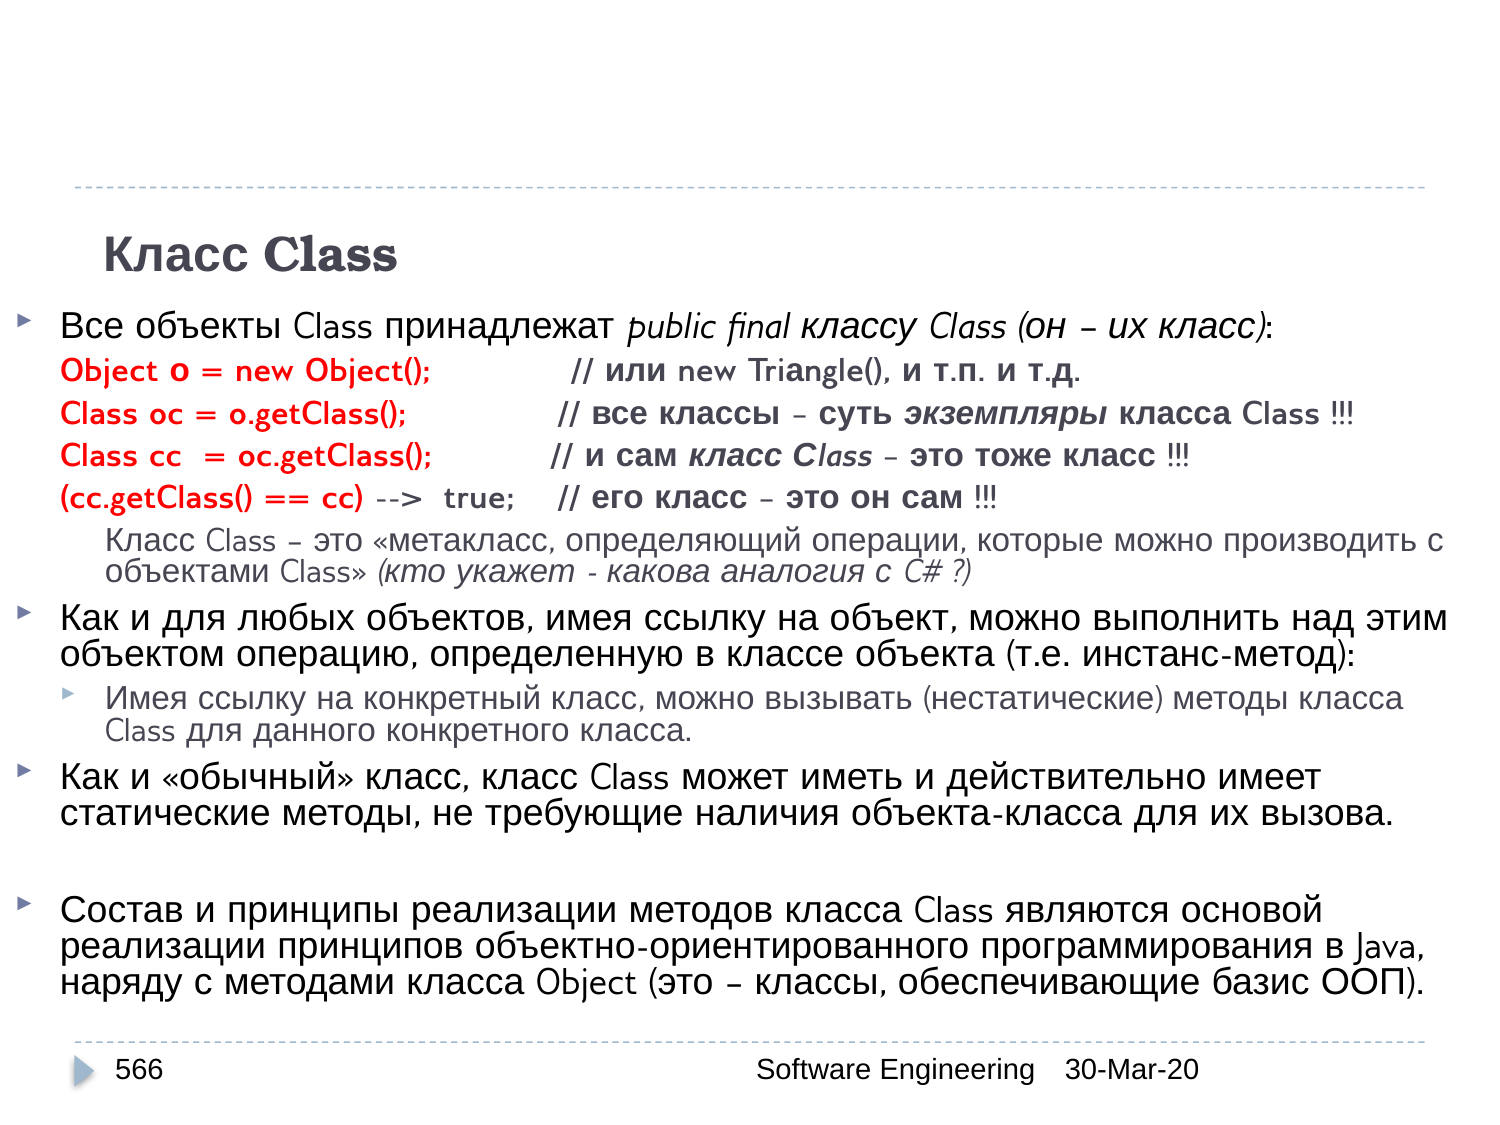

# Класс Class
Все объекты Class принадлежат public final классу Class (он – их класс):
Object о = new Object();             // или new Triаngle(), и т.п. и т.д.
Class oc = o.getClass();              // все классы – суть экземпляры класса Class !!!
Class cc  = oc.getClass();           // и сам класс Сlass – это тоже класс !!!
(cc.getClass() == cc) -->  true;    // его класс – это он сам !!!
	Класс Class – это «метакласс, определяющий операции, которые можно производить с объектами Class» (кто укажет - какова аналогия с C# ?)
Как и для любых объектов, имея ссылку на объект, можно выполнить над этим объектом операцию, определенную в классе объекта (т.е. инстанс-метод):
Имея ссылку на конкретный класс, можно вызывать (нестатические) методы класса Class для данного конкретного класса.
Как и «обычный» класс, класс Class может иметь и действительно имеет статические методы, не требующие наличия объекта-класса для их вызова.

Состав и принципы реализации методов класса Class являются основой реализации принципов объектно-ориентированного программирования в Java, наряду с методами класса Object (это – классы, обеспечивающие базис ООП).

566
Software Engineering
30-Mar-20